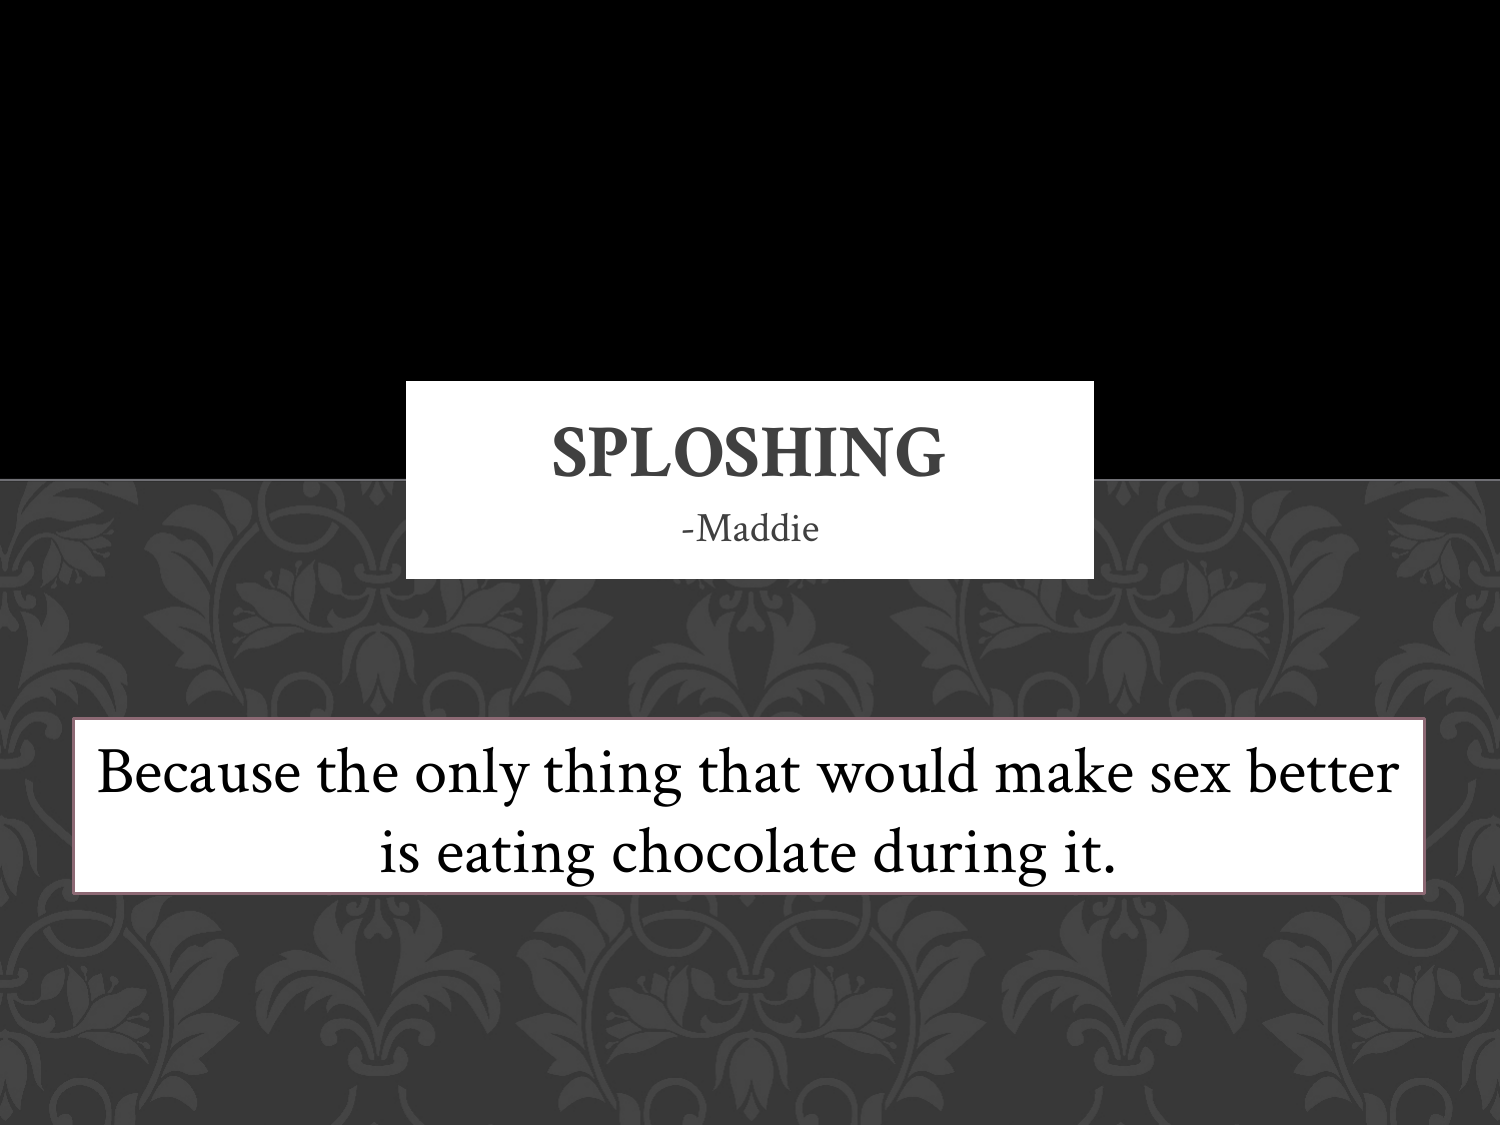

# Sploshing
-Maddie
Because the only thing that would make sex better is eating chocolate during it.